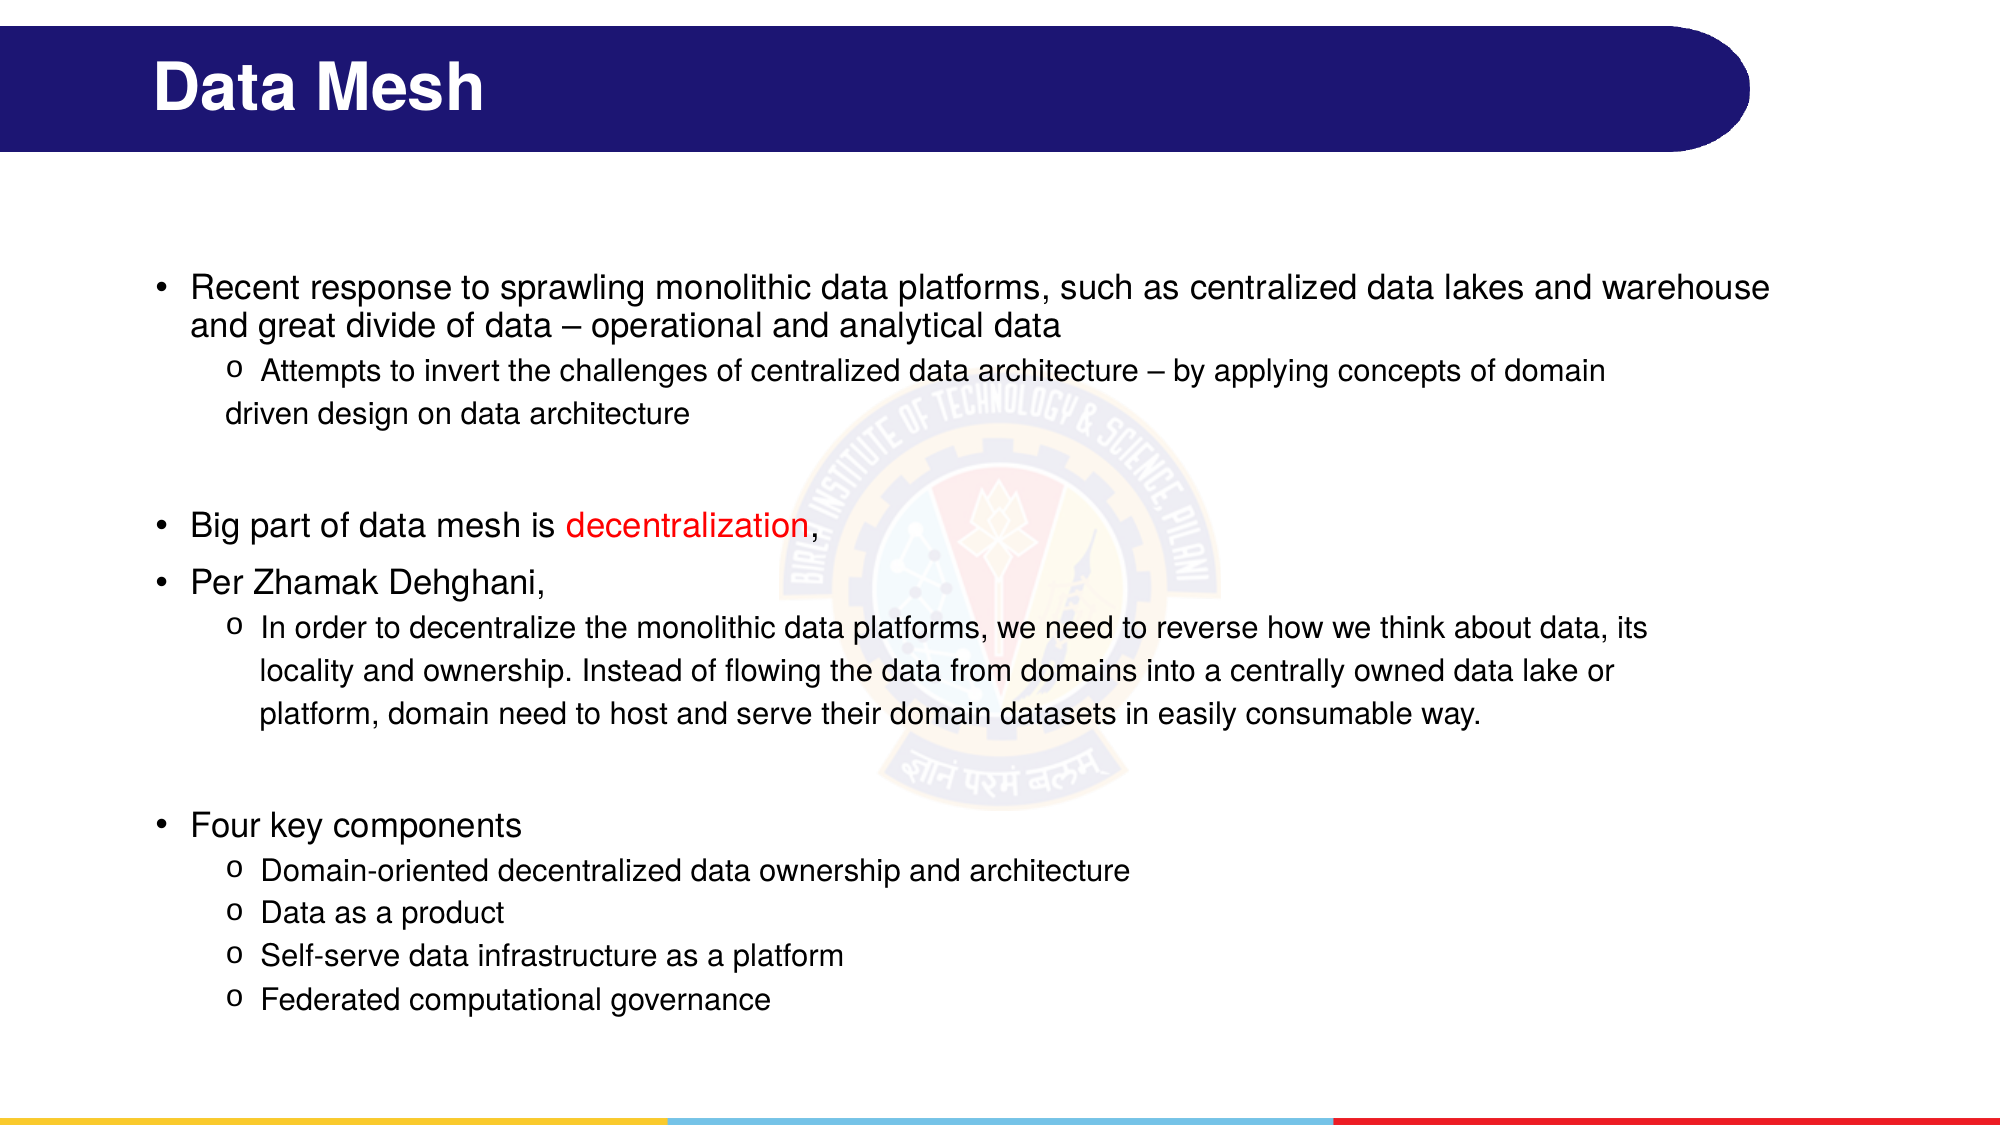

# Data Mesh

Recent response to sprawling monolithic data platforms, such as centralized data lakes and warehouse and great divide of data – operational and analytical data
Attempts to invert the challenges of centralized data architecture – by applying concepts of domain
driven design on data architecture

Big part of data mesh is decentralization,
Per Zhamak Dehghani,
In order to decentralize the monolithic data platforms, we need to reverse how we think about data, its
    locality and ownership. Instead of flowing the data from domains into a centrally owned data lake or
    platform, domain need to host and serve their domain datasets in easily consumable way.

Four key components
Domain-oriented decentralized data ownership and architecture
Data as a product
Self-serve data infrastructure as a platform
Federated computational governance